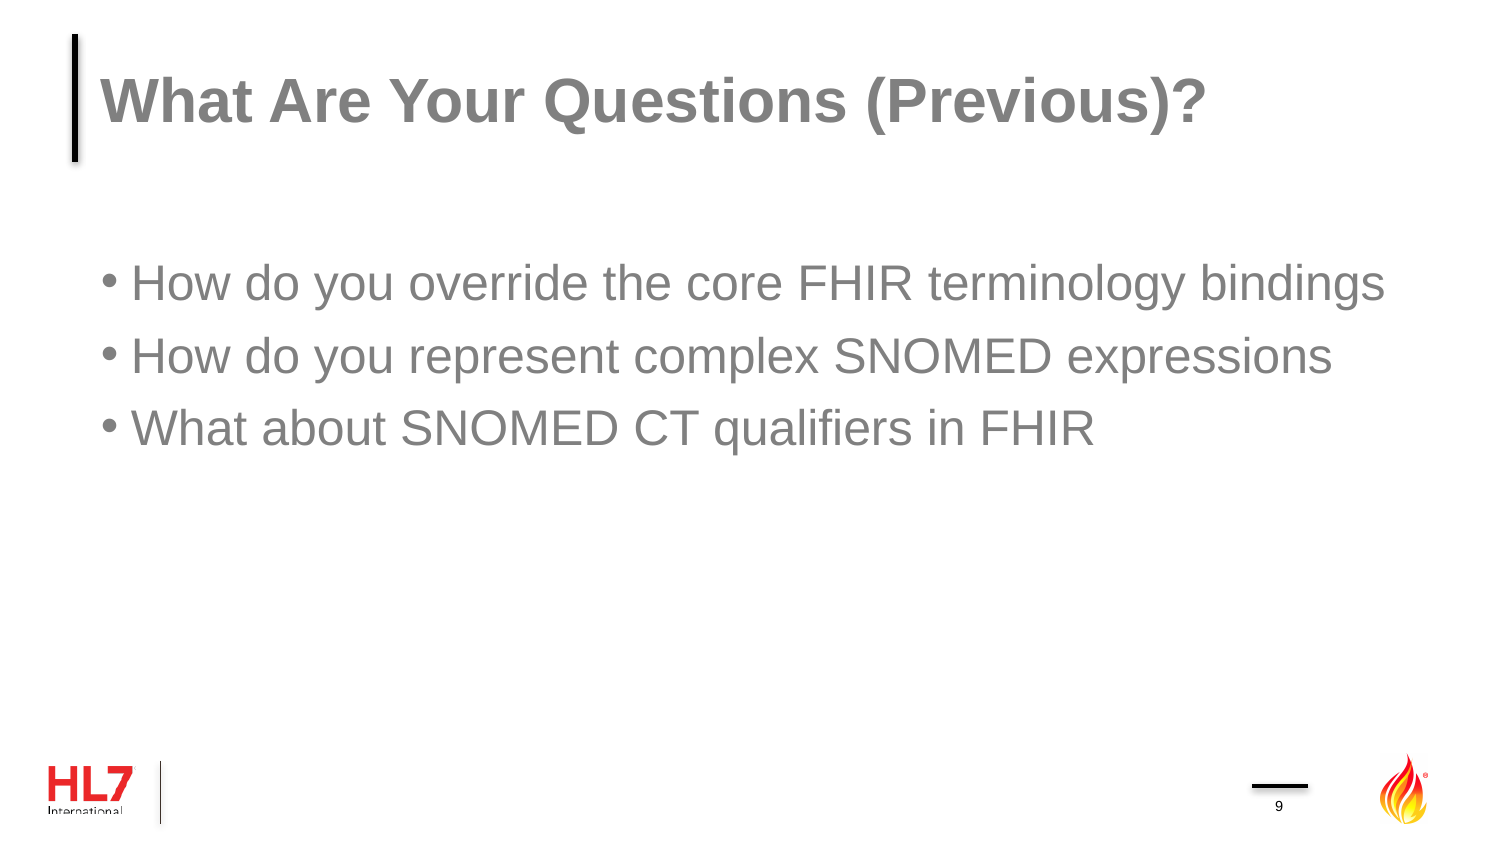

# What Are Your Questions (Previous)?
How do you override the core FHIR terminology bindings
How do you represent complex SNOMED expressions
What about SNOMED CT qualifiers in FHIR

9